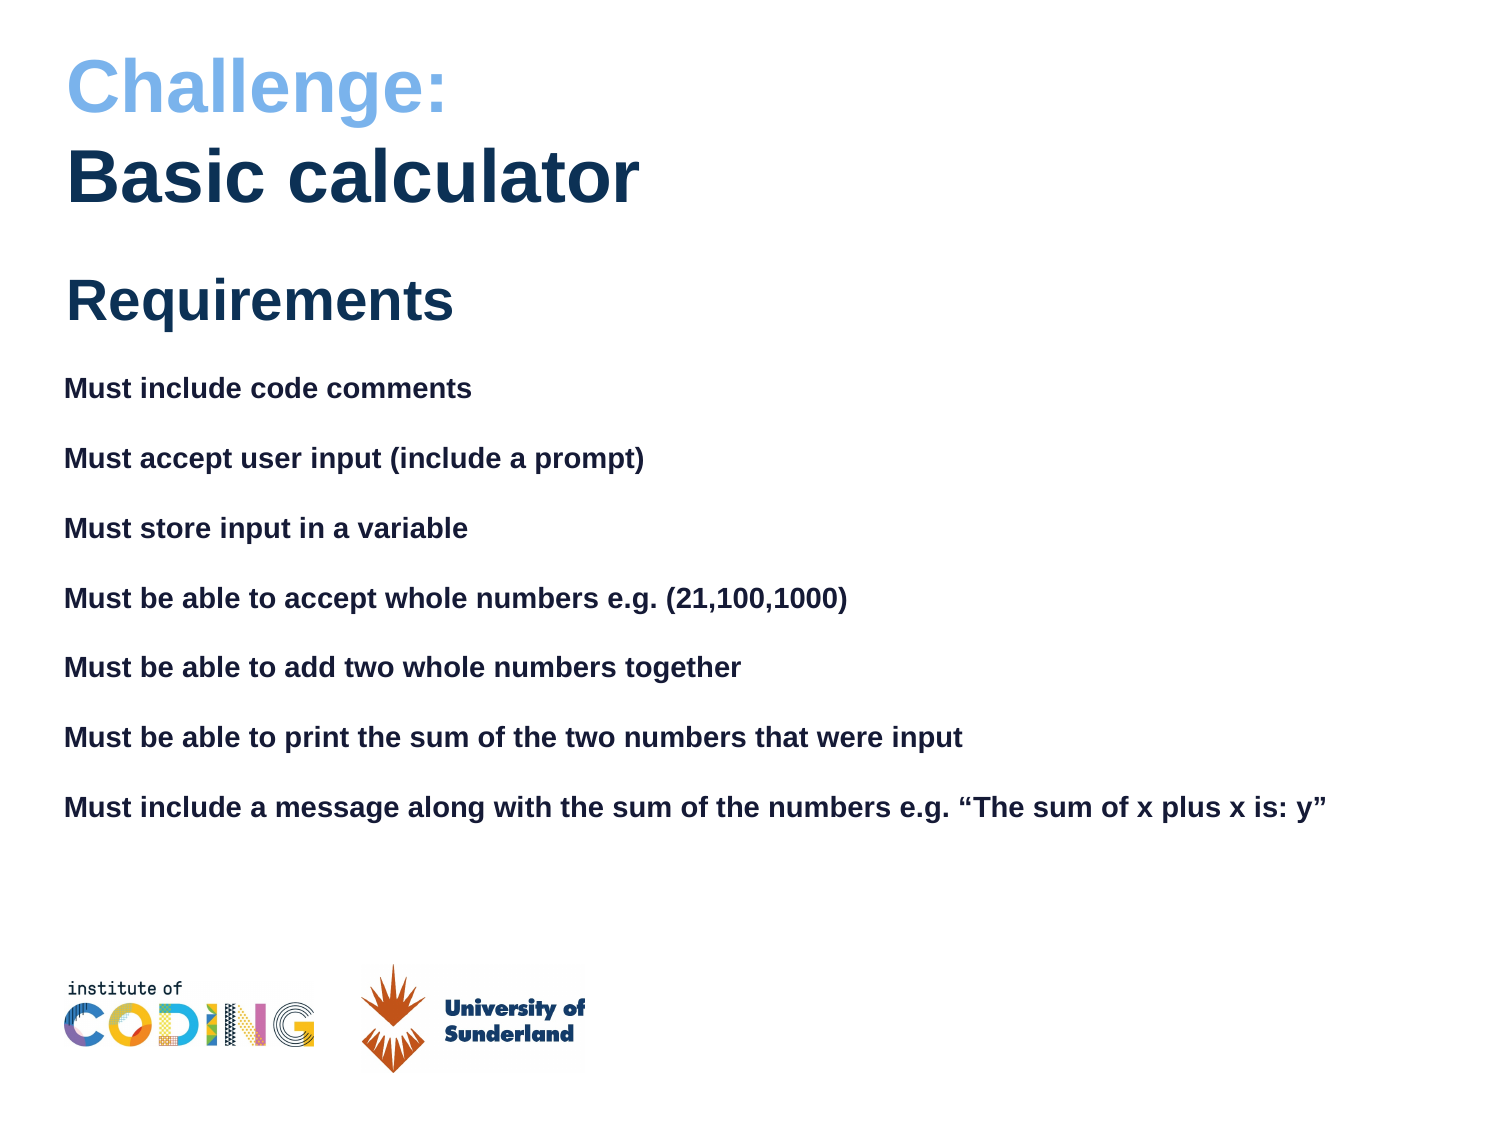

Challenge:
Basic calculator

Requirements
Must include code comments

Must accept user input (include a prompt)

Must store input in a variable

Must be able to accept whole numbers e.g. (21,100,1000)

Must be able to add two whole numbers together

Must be able to print the sum of the two numbers that were input

Must include a message along with the sum of the numbers e.g. “The sum of x plus x is: y”